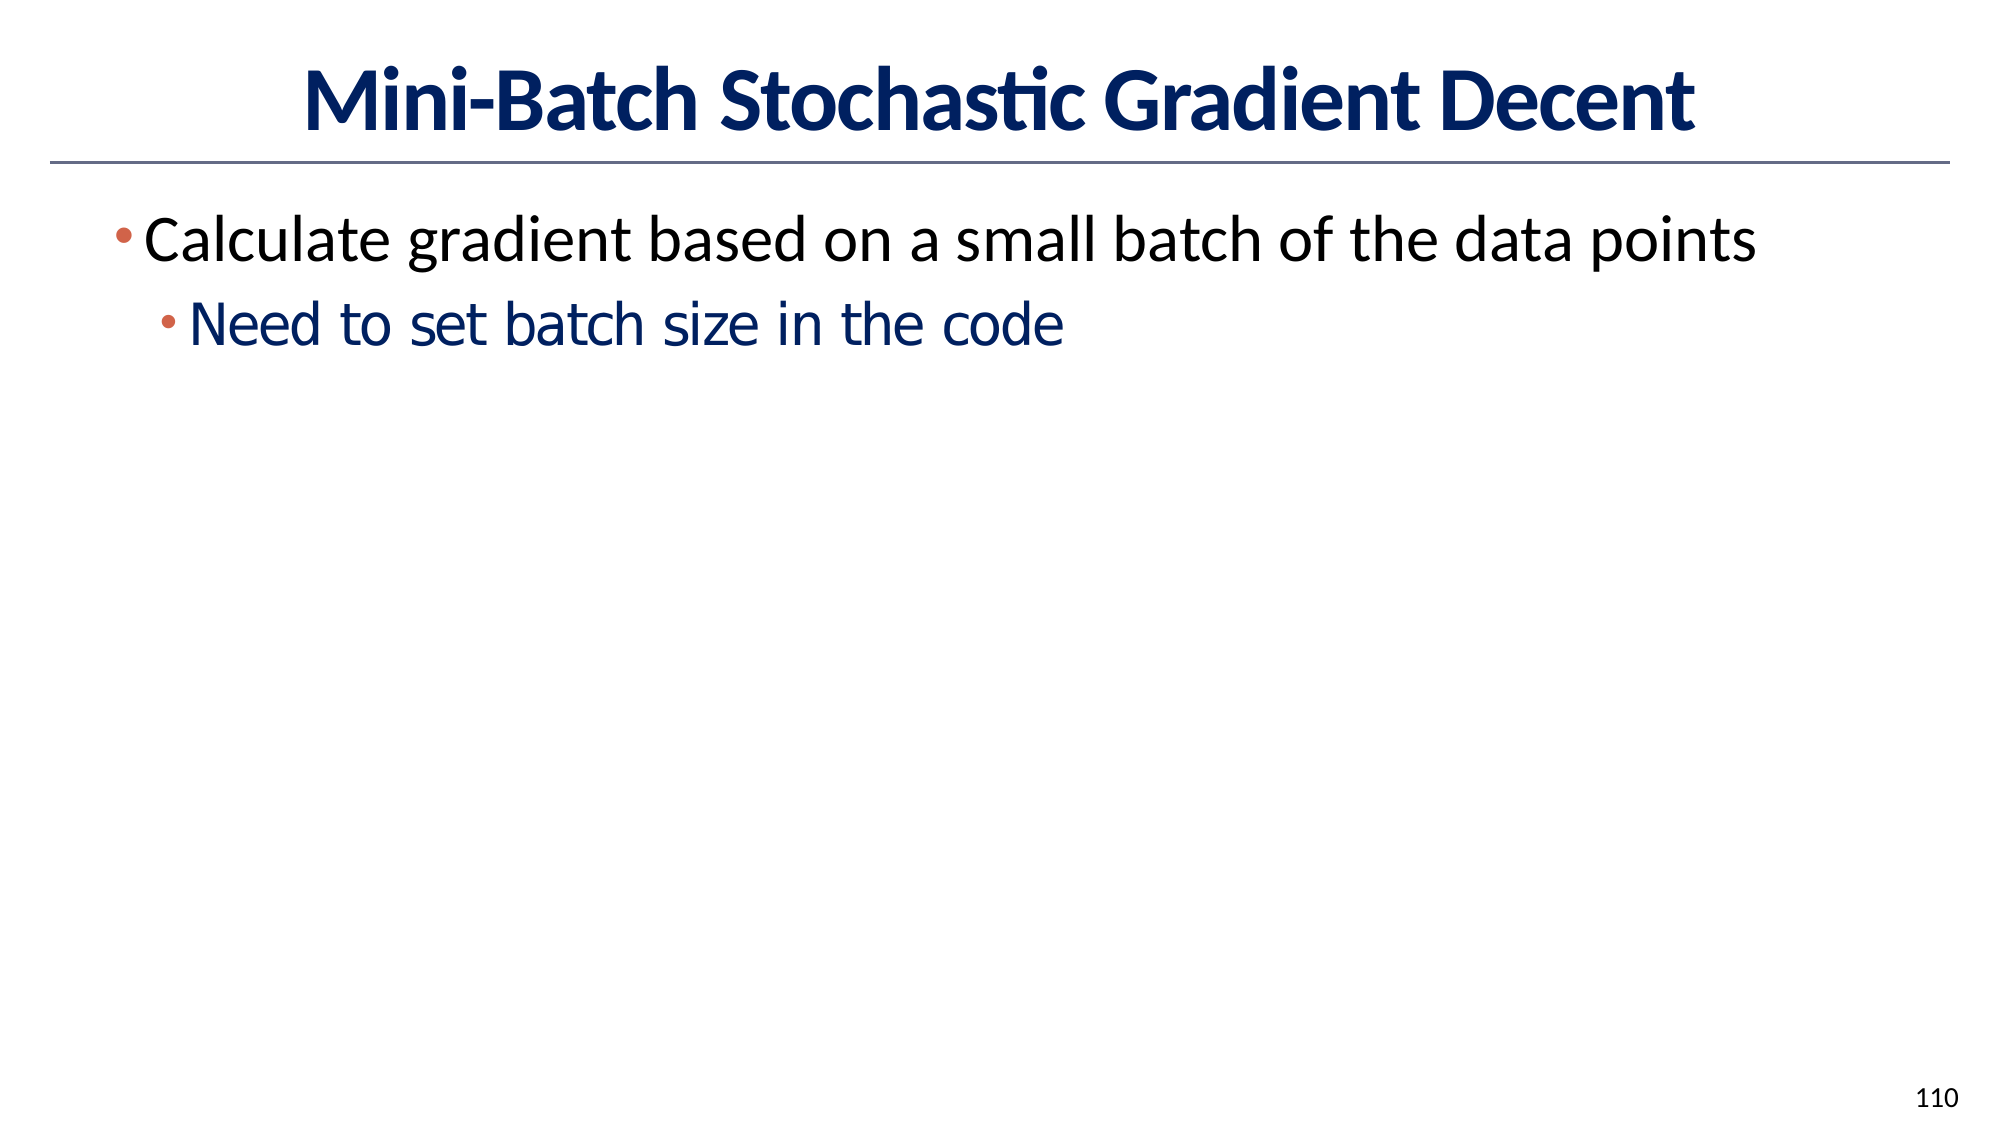

# Mini-Batch Stochastic Gradient Decent
Calculate gradient based on a small batch of the data points
Need to set batch size in the code
110